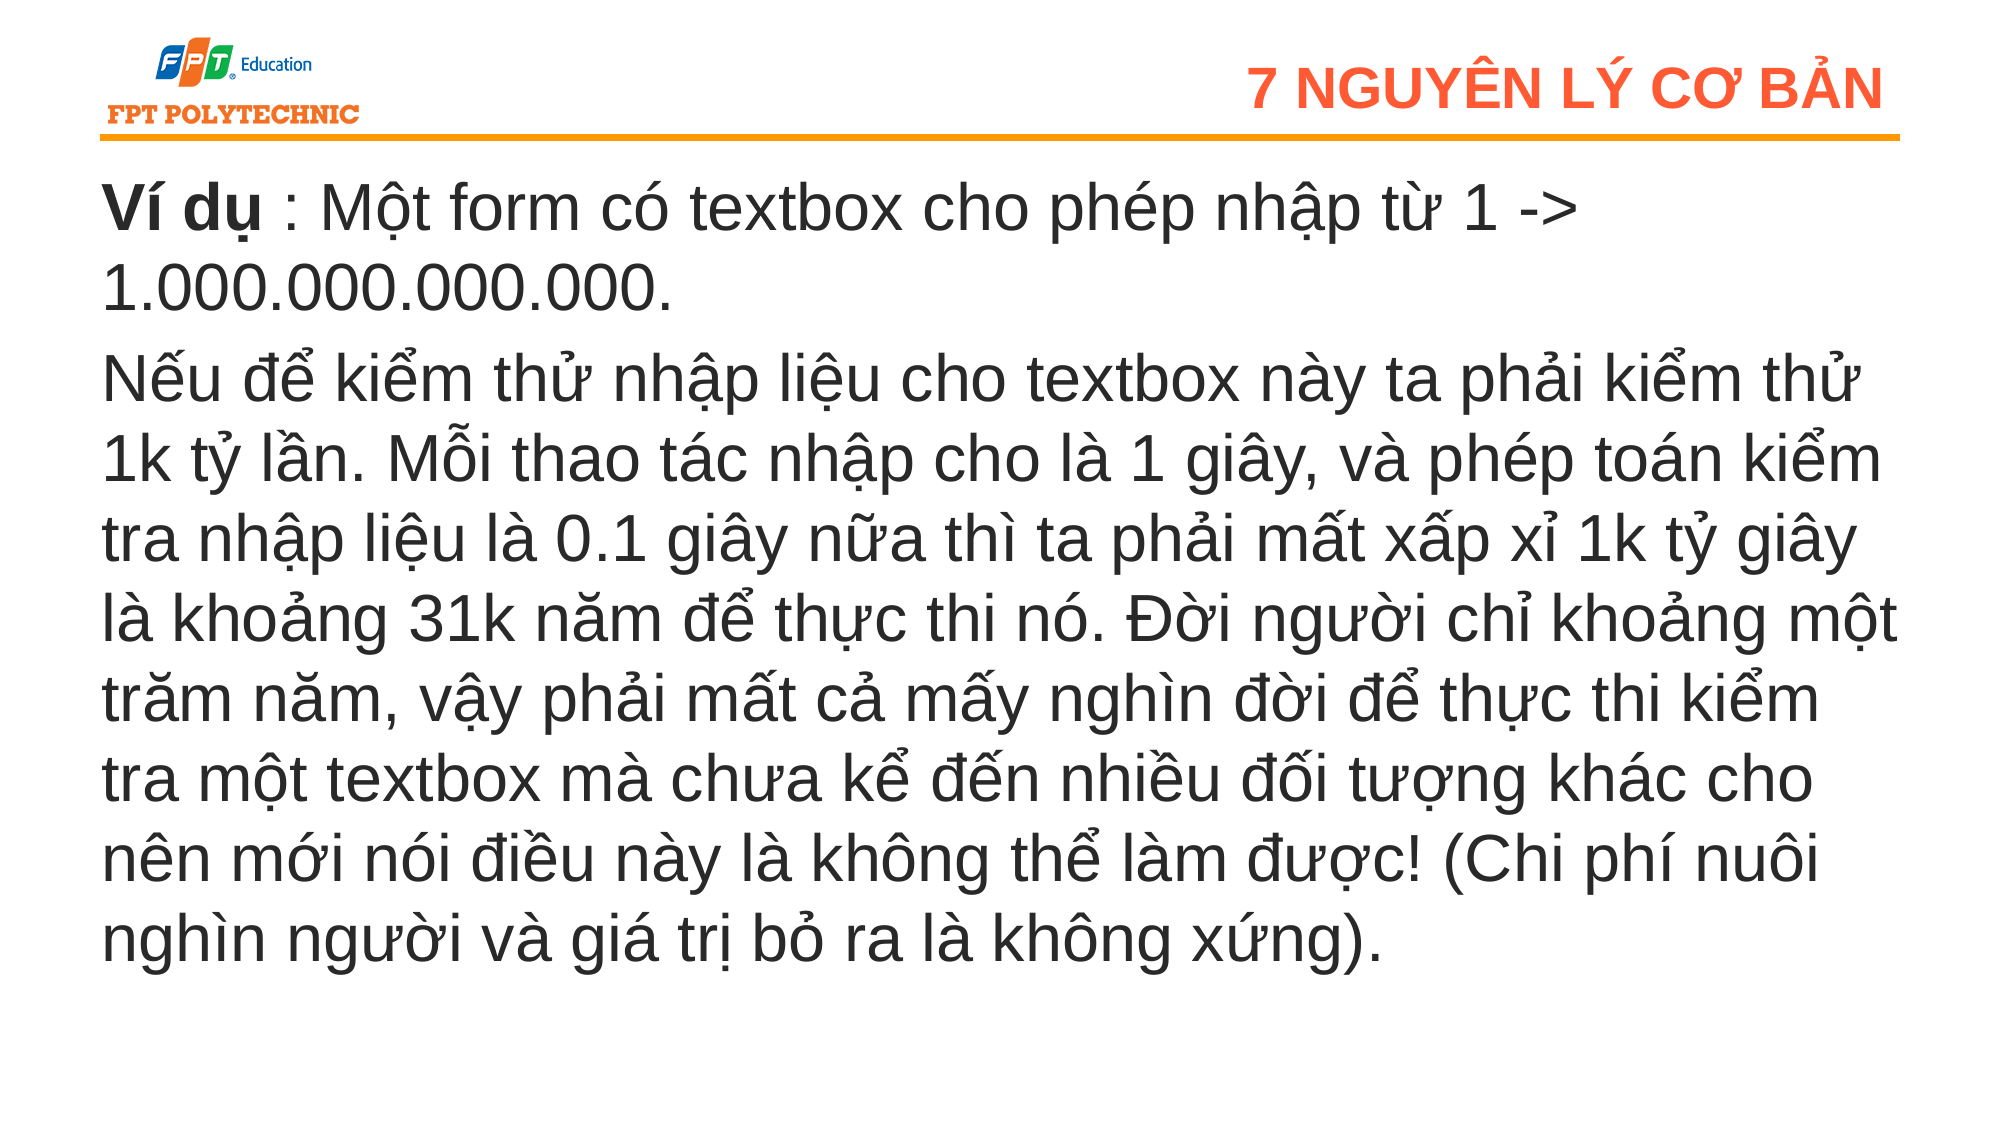

# 7 nguyên lý cơ bản
Ví dụ : Một form có textbox cho phép nhập từ 1 -> 1.000.000.000.000.
Nếu để kiểm thử nhập liệu cho textbox này ta phải kiểm thử 1k tỷ lần. Mỗi thao tác nhập cho là 1 giây, và phép toán kiểm tra nhập liệu là 0.1 giây nữa thì ta phải mất xấp xỉ 1k tỷ giây là khoảng 31k năm để thực thi nó. Đời người chỉ khoảng một trăm năm, vậy phải mất cả mấy nghìn đời để thực thi kiểm tra một textbox mà chưa kể đến nhiều đối tượng khác cho nên mới nói điều này là không thể làm được! (Chi phí nuôi nghìn người và giá trị bỏ ra là không xứng).